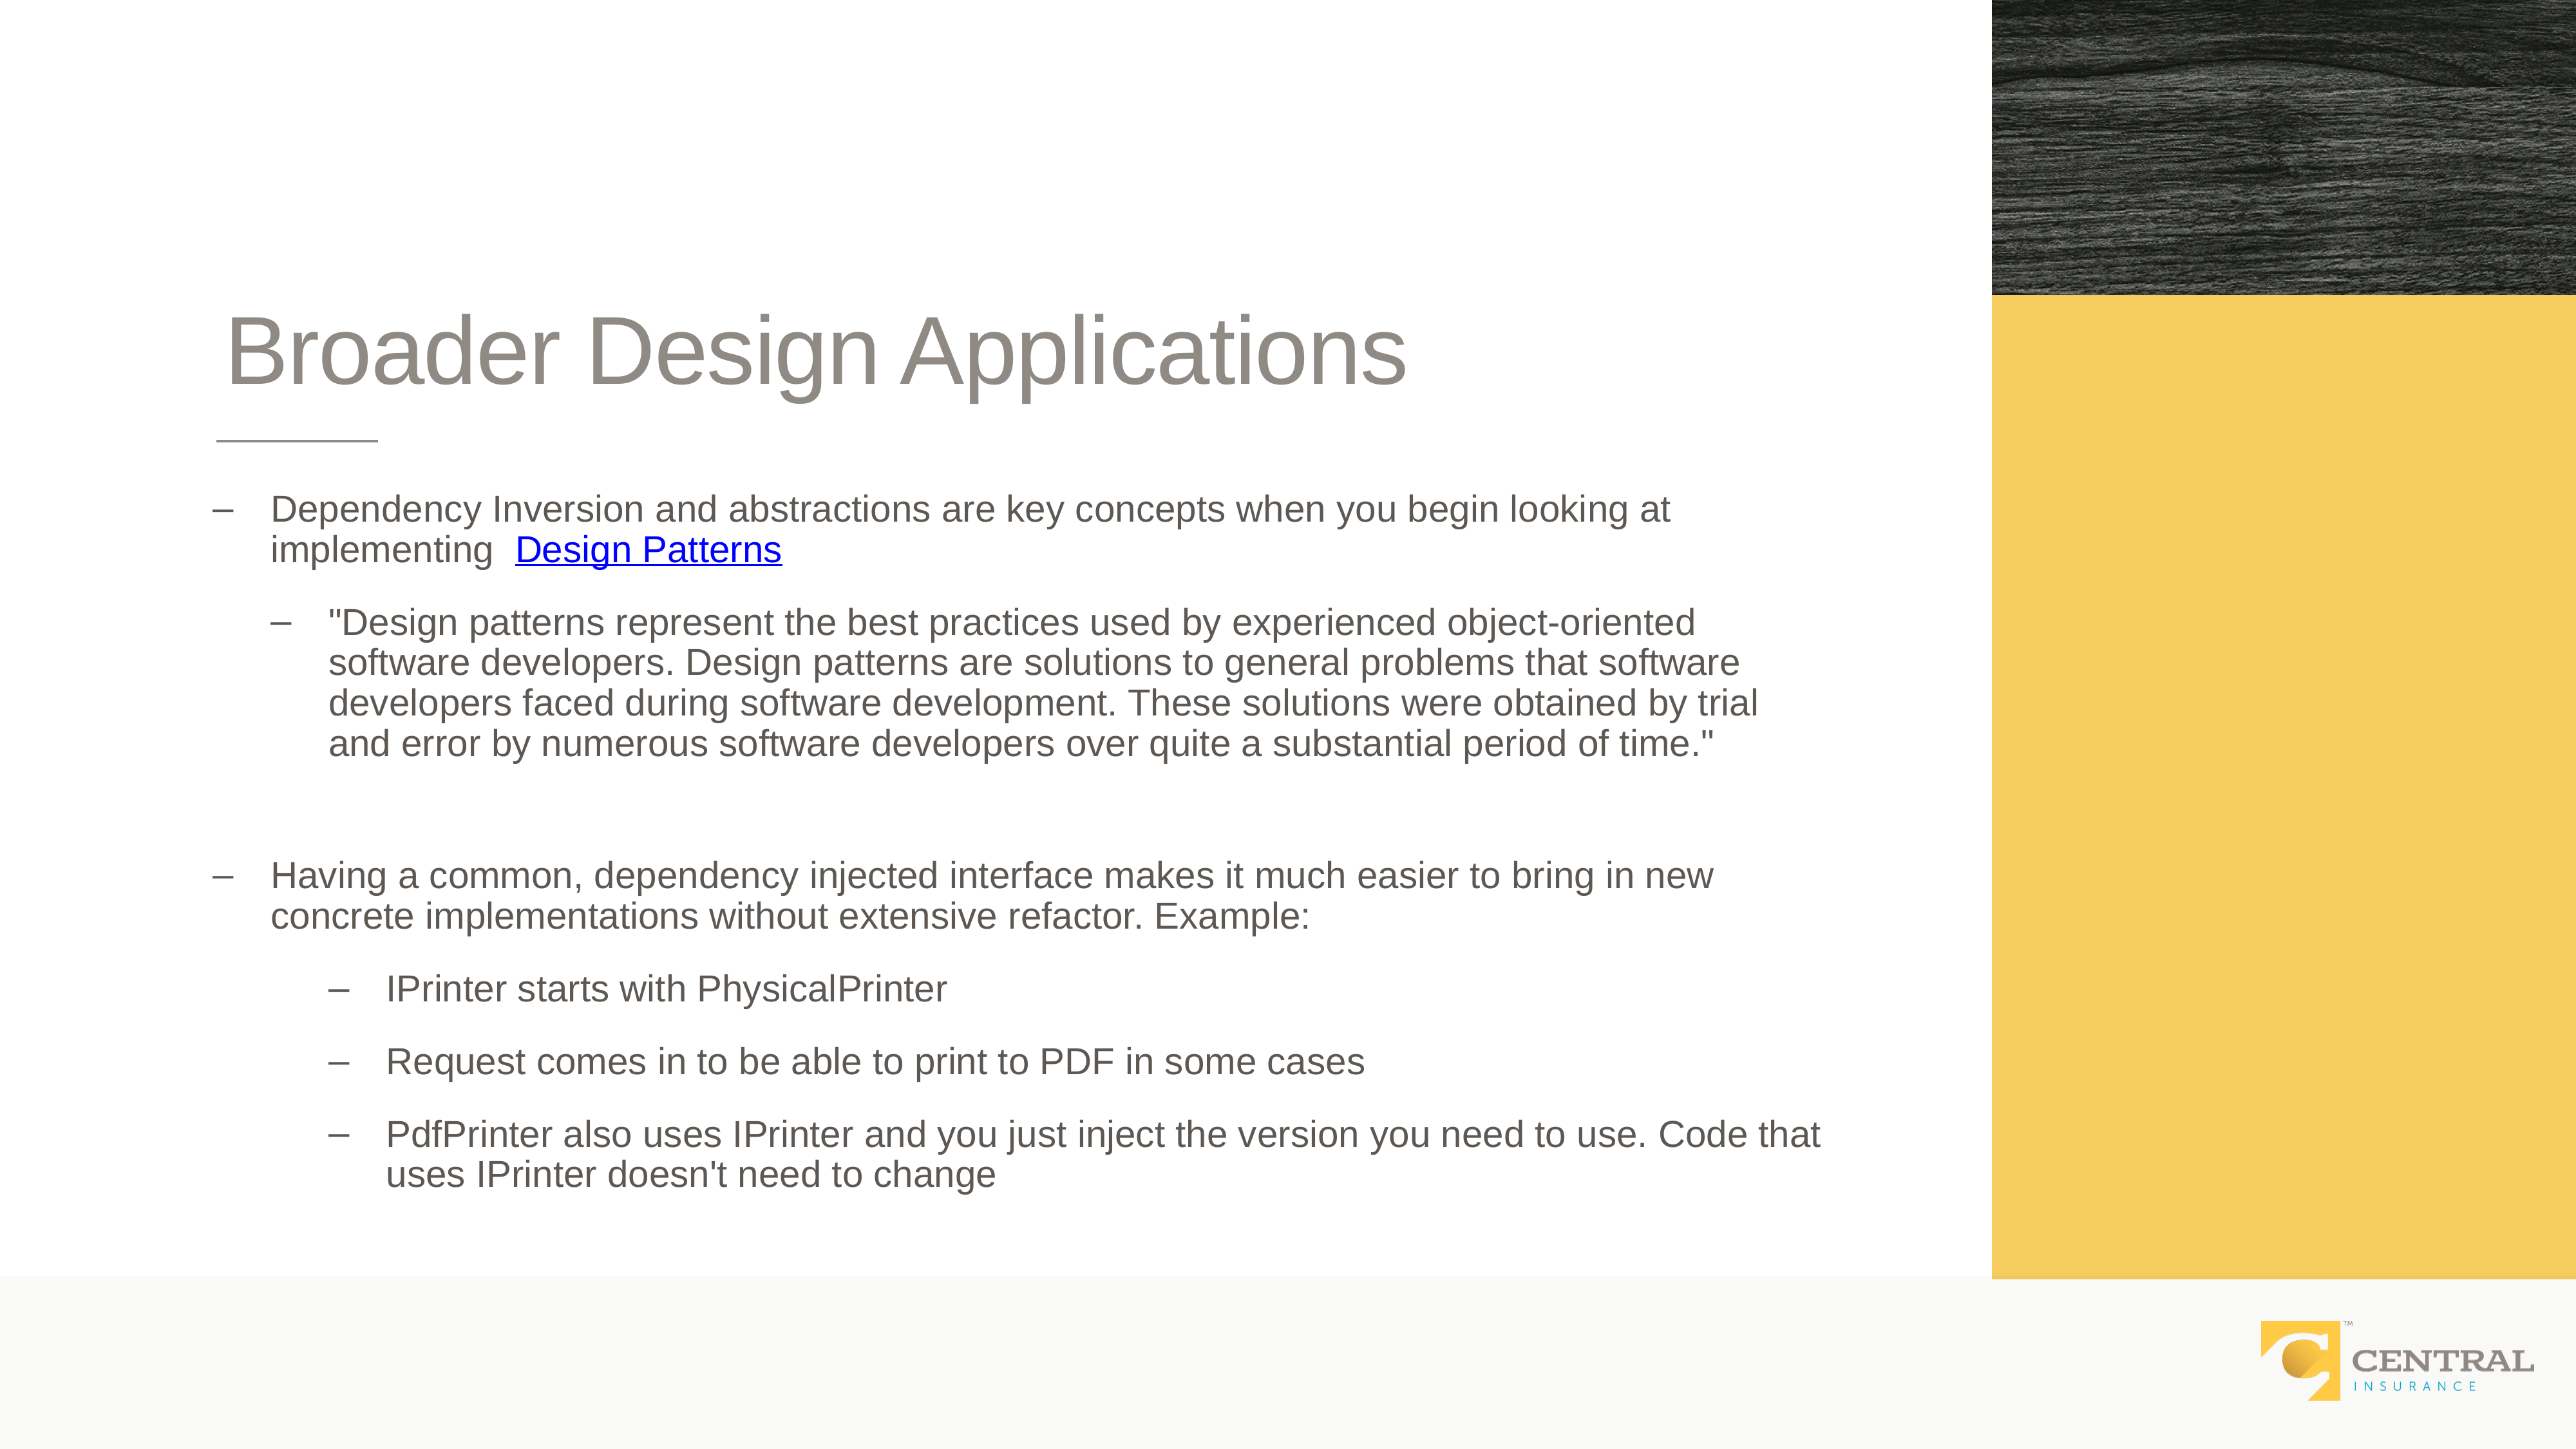

# Broader Design Applications
Dependency Inversion and abstractions are key concepts when you begin looking at implementing  Design Patterns
"Design patterns represent the best practices used by experienced object-oriented software developers. Design patterns are solutions to general problems that software developers faced during software development. These solutions were obtained by trial and error by numerous software developers over quite a substantial period of time."

Having a common, dependency injected interface makes it much easier to bring in new concrete implementations without extensive refactor. Example:
IPrinter starts with PhysicalPrinter
Request comes in to be able to print to PDF in some cases
PdfPrinter also uses IPrinter and you just inject the version you need to use. Code that uses IPrinter doesn't need to change